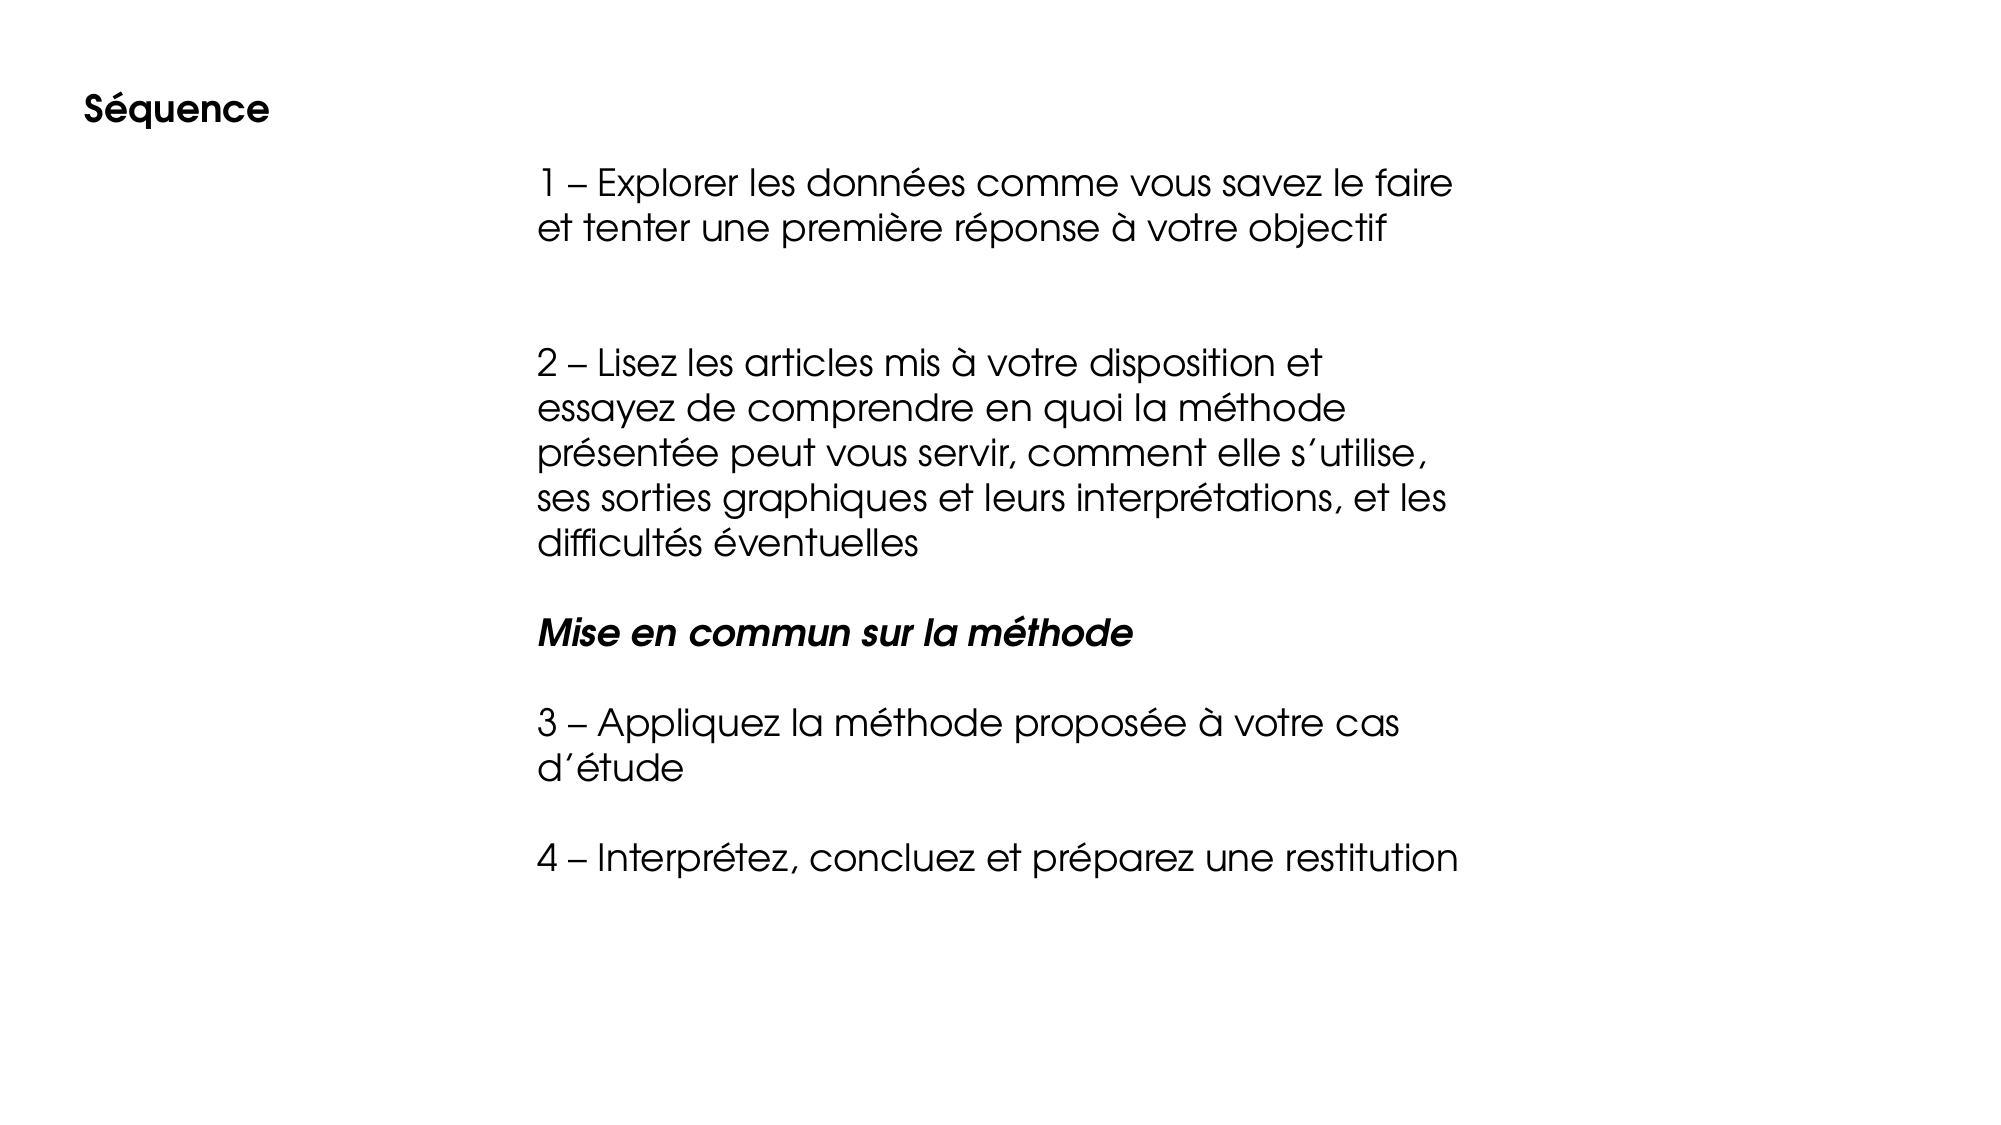

Séquence
1 – Explorer les données comme vous savez le faire et tenter une première réponse à votre objectif

2 – Lisez les articles mis à votre disposition et essayez de comprendre en quoi la méthode présentée peut vous servir, comment elle s’utilise, ses sorties graphiques et leurs interprétations, et les difficultés éventuelles

Mise en commun sur la méthode

3 – Appliquez la méthode proposée à votre cas d’étude

4 – Interprétez, concluez et préparez une restitution